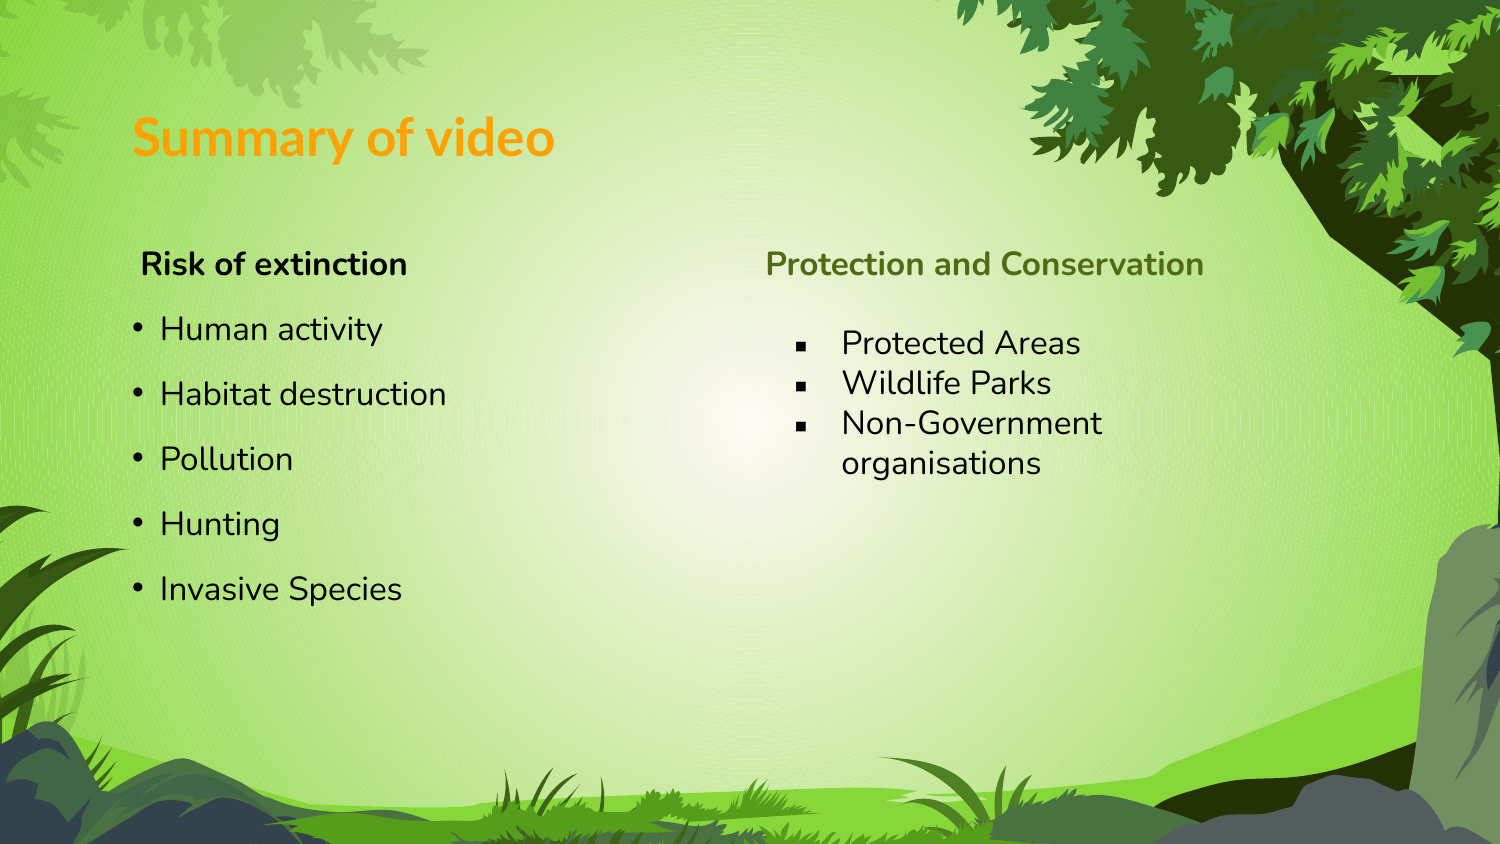

# Summary of video

 Risk of extinction                                          Protection and Conservation
Human activity
Habitat destruction
Pollution
Hunting
Invasive Species
Protected Areas
Wildlife Parks
Non-Government organisations